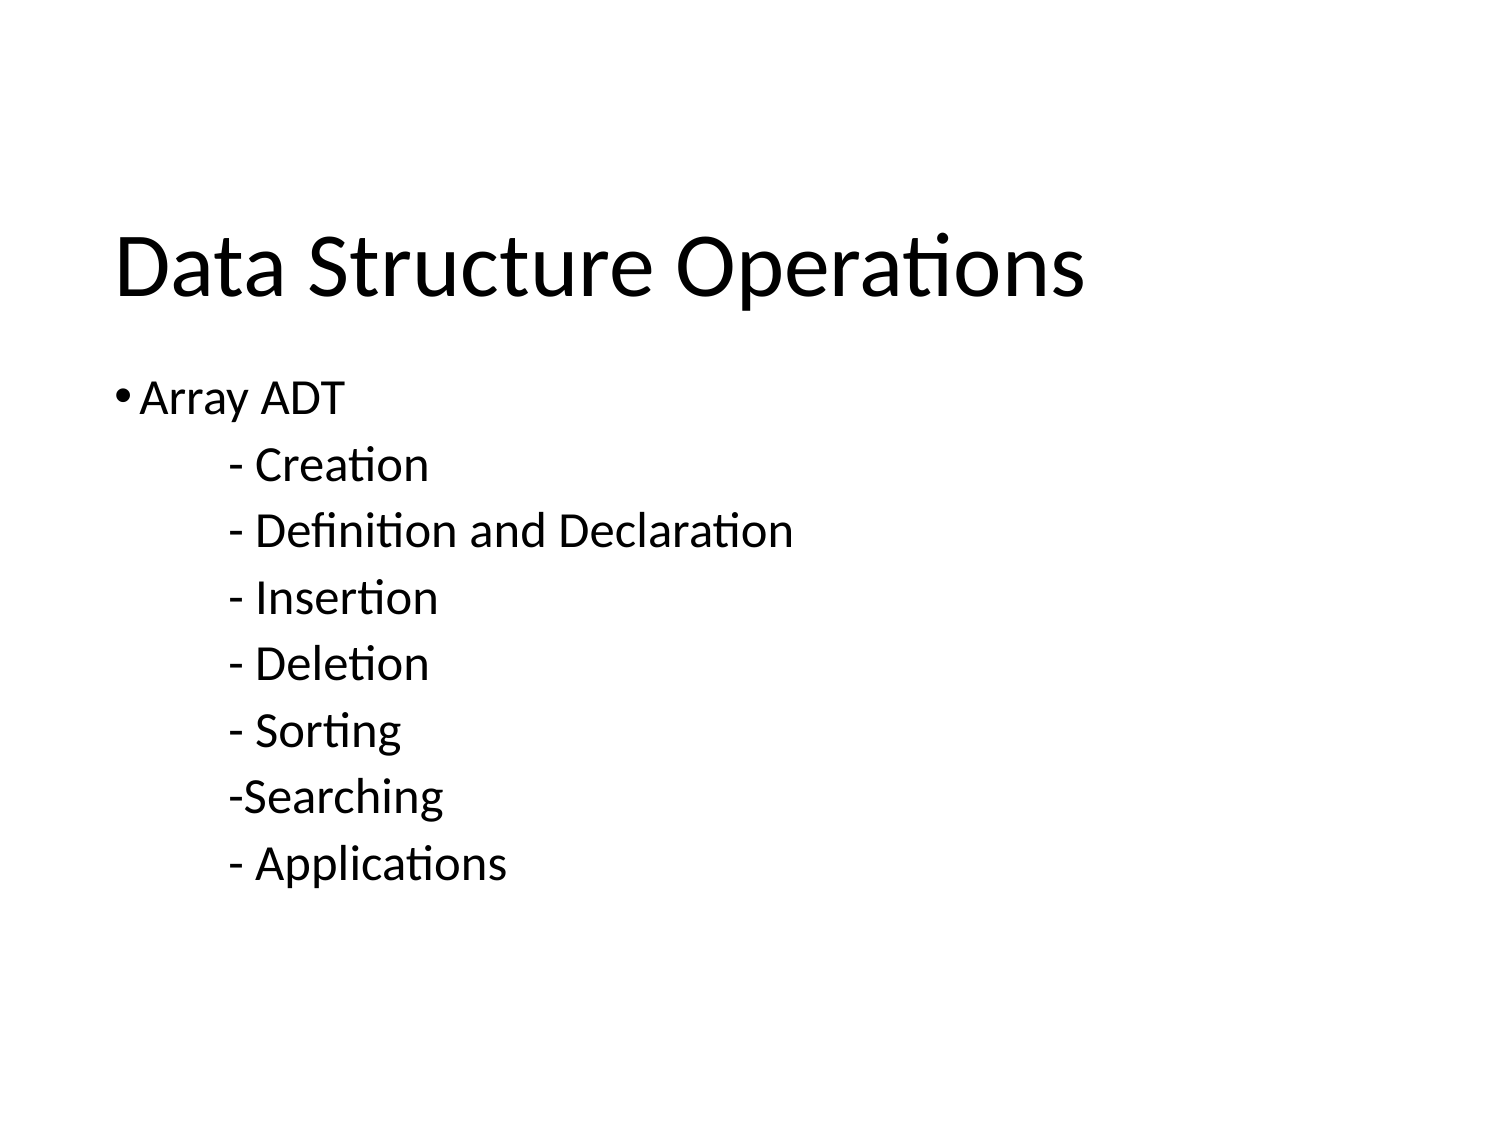

# Data Structure Operations
Array ADT
	- Creation
	- Definition and Declaration
	- Insertion
	- Deletion
	- Sorting
	-Searching
	- Applications